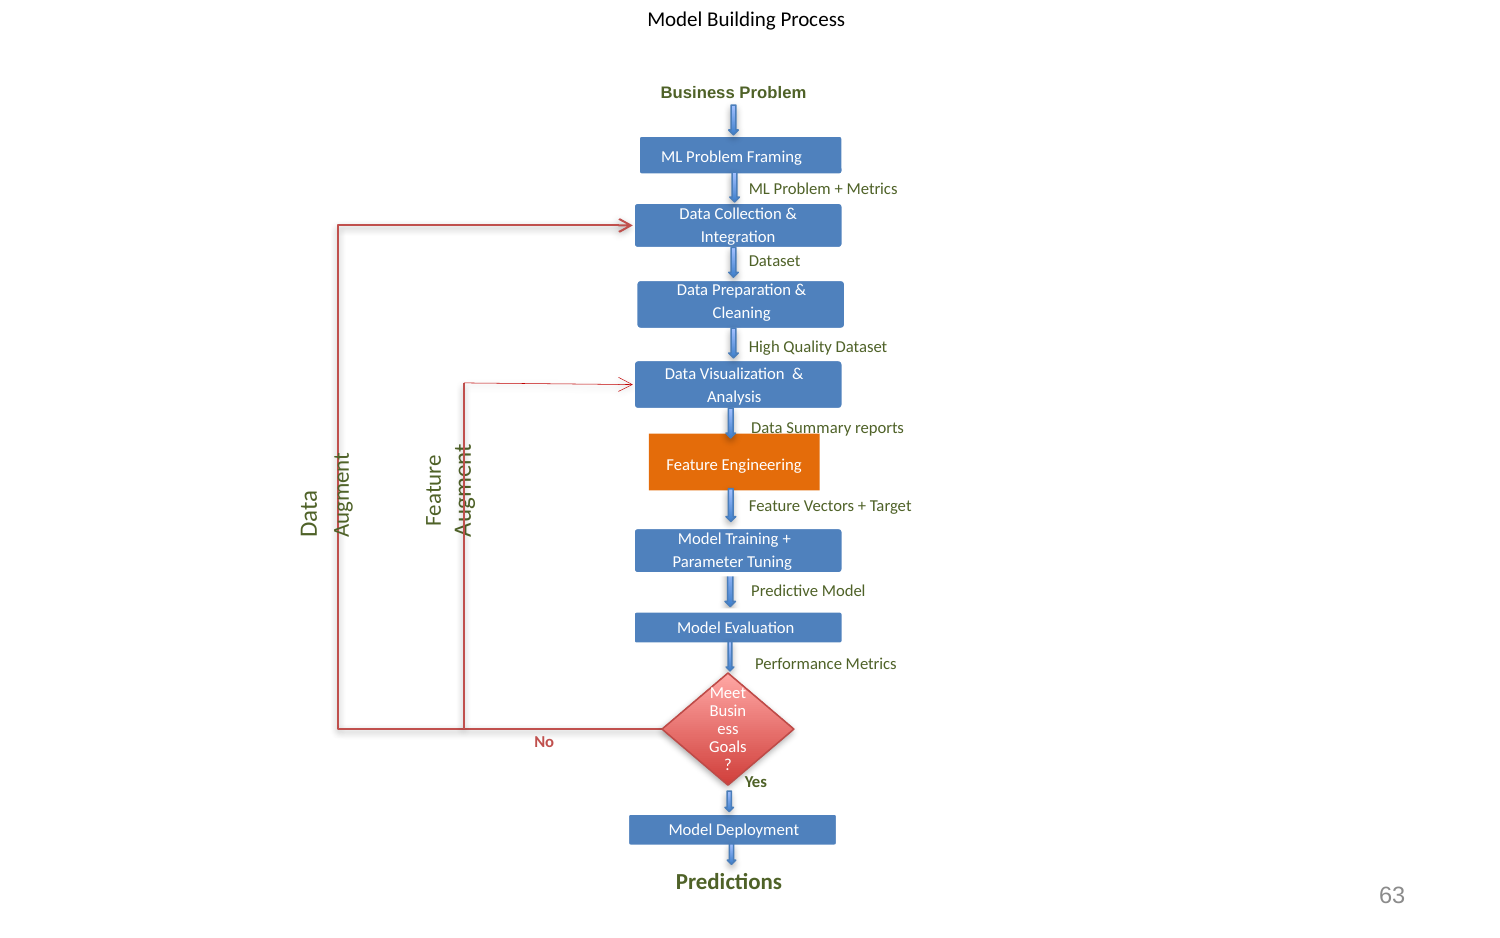

Model Building Process
Business Problem

ML Problem Framing
ML Problem + Metrics

Data Collection & Integration

Dataset

Data Preparation & Cleaning

High Quality Dataset
Data Visualization  & Analysis

Data Summary reports
Data Augment
Feature Engineering

Feature Augment
Feature Vectors + Target

Model Training + Parameter Tuning

Predictive Model
Model Evaluation

Performance Metrics
Meet
Business Goals?
No
Yes

Model Deployment

Predictions
63